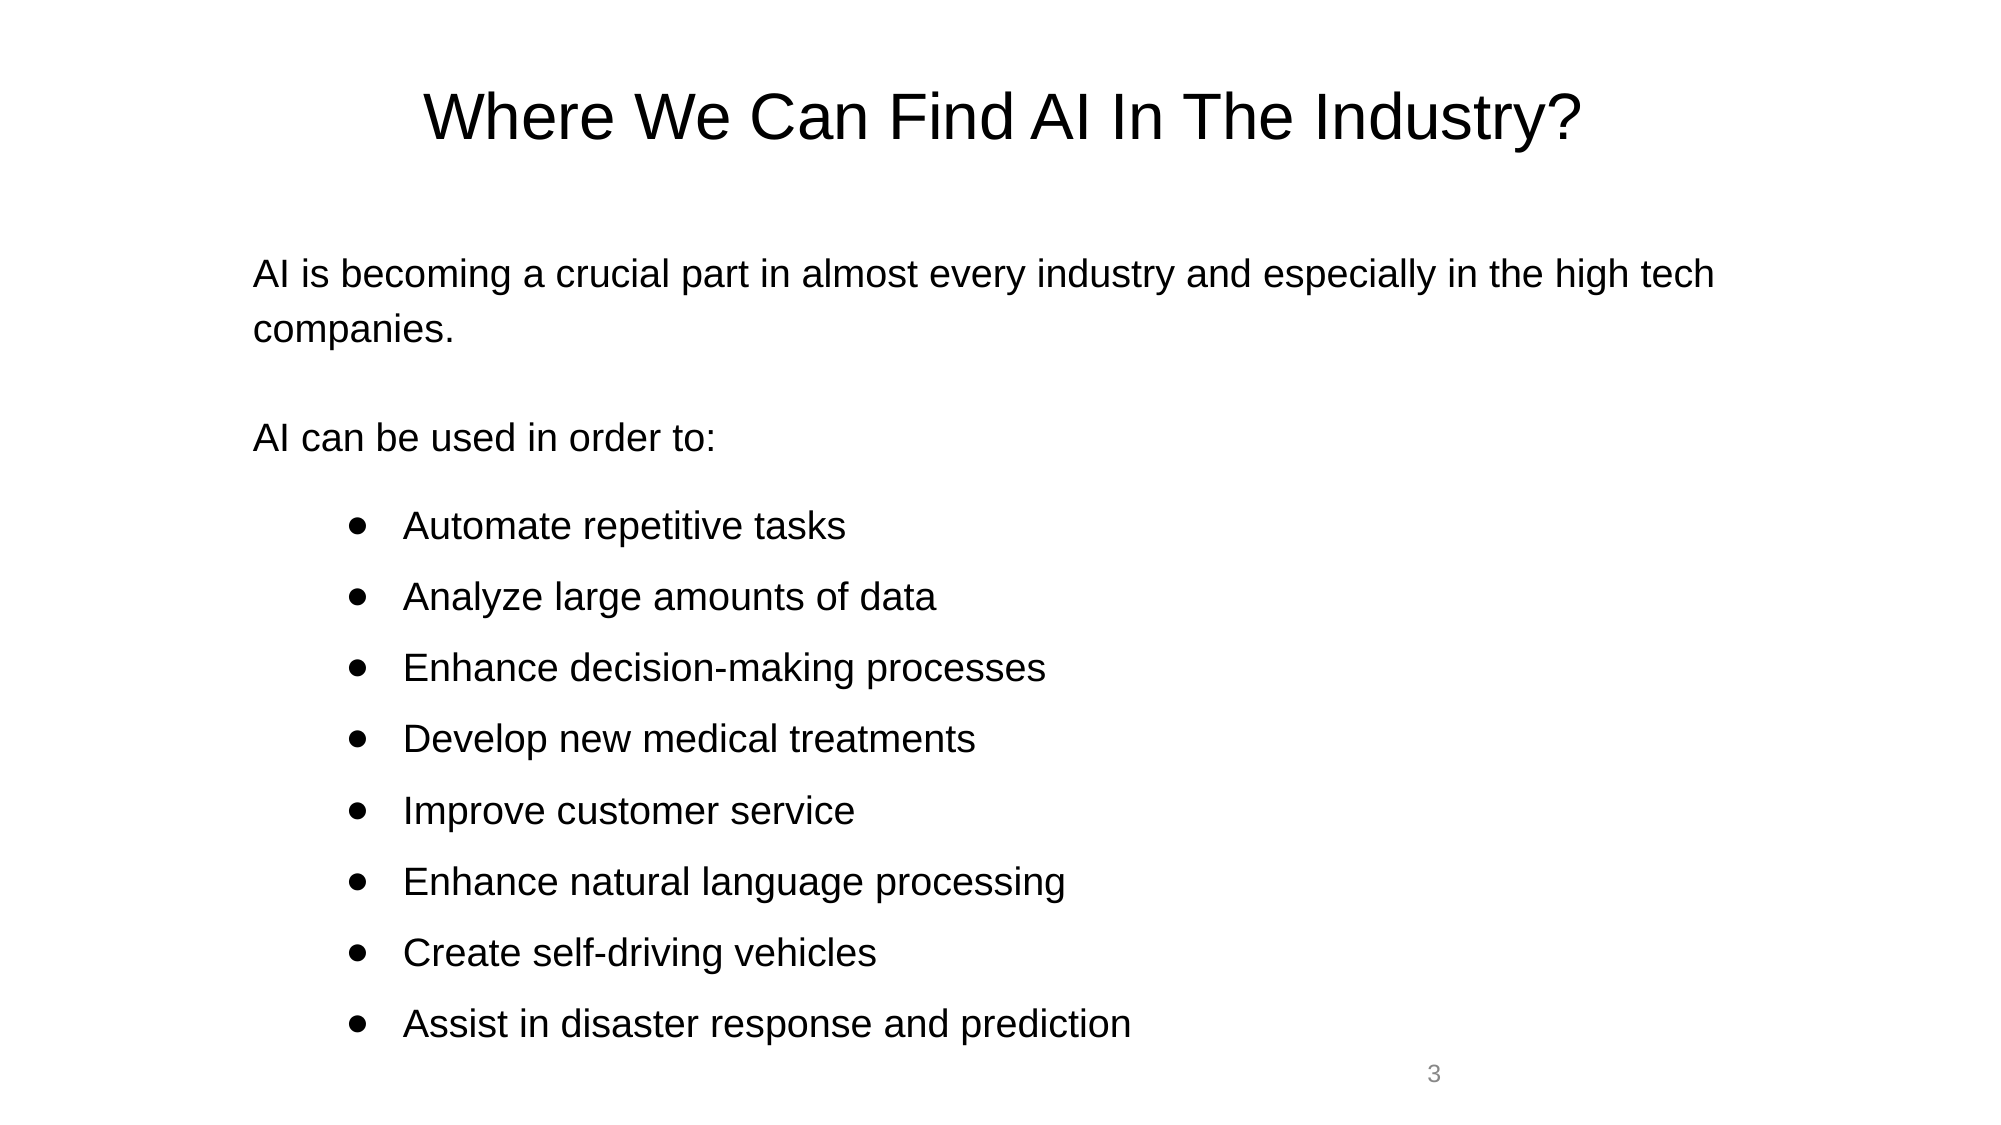

Where We Can Find AI In The Industry?

AI is becoming a crucial part in almost every industry and especially in the high tech companies.
AI can be used in order to:
Automate repetitive tasks
Analyze large amounts of data
Enhance decision-making processes
Develop new medical treatments
Improve customer service
Enhance natural language processing
Create self-driving vehicles
Assist in disaster response and prediction

3